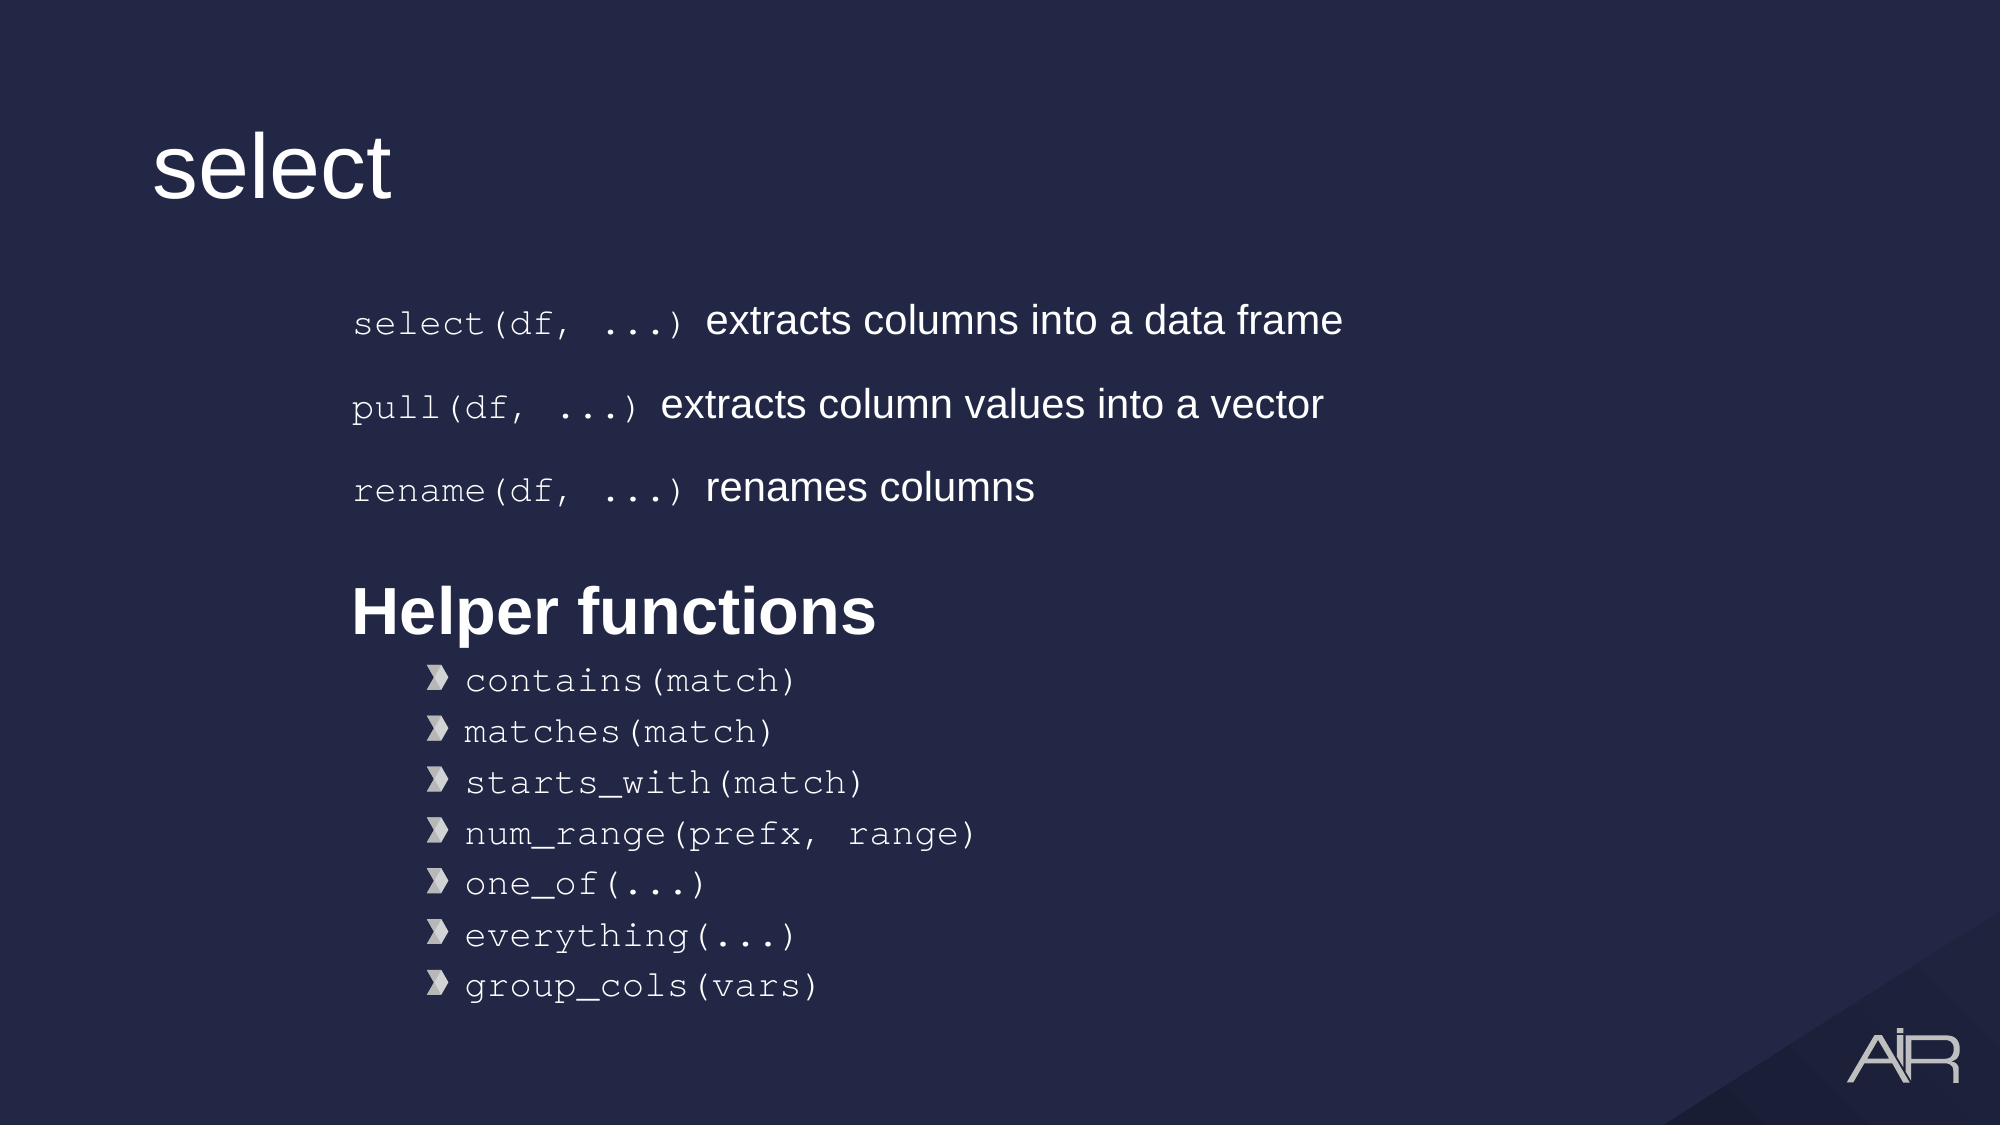

# select
select(df, ...) extracts columns into a data frame
pull(df, ...) extracts column values into a vector
rename(df, ...) renames columns
Helper functions
contains(match)
matches(match)
starts_with(match)
num_range(prefx, range)
one_of(...)
everything(...)
group_cols(vars)